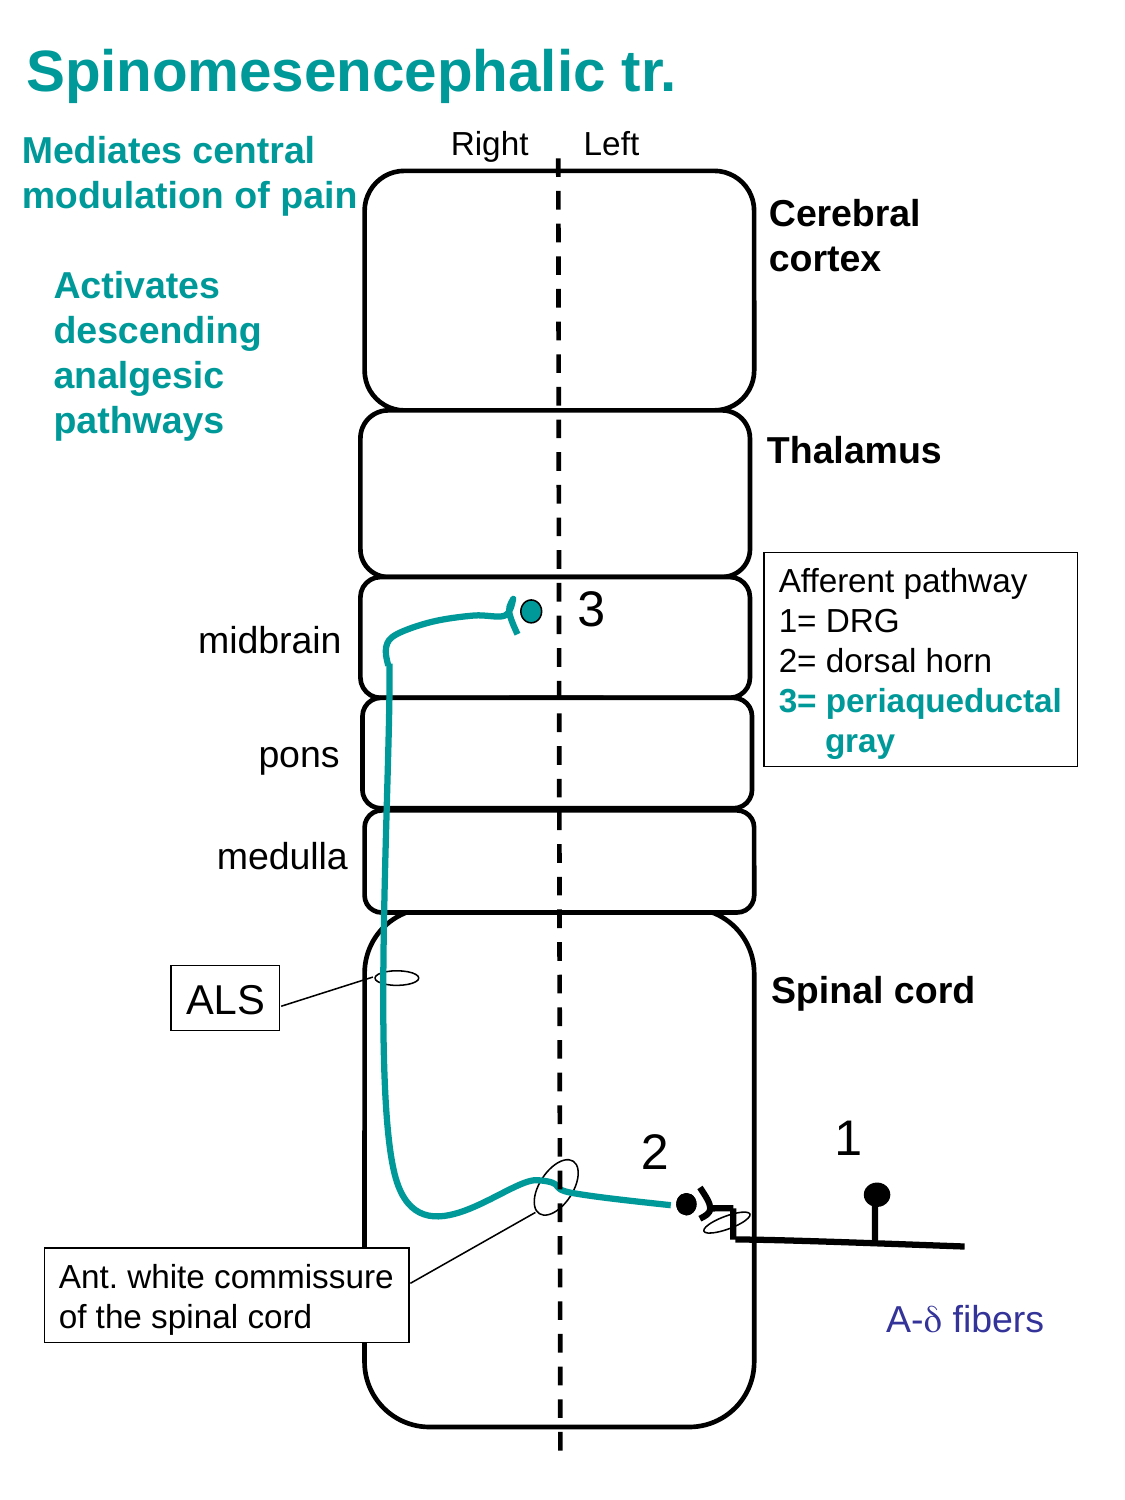

Spinomesencephalic tr.
   Right      Left
Mediates central
modulation of pain

   Activates
   descending
   analgesic
   pathways

Cerebral
cortex

Thalamus
Afferent pathway
1= DRG
2= dorsal horn
3= periaqueductal
     gray
3

 midbrain

 pons

 medulla

Spinal cord
ALS

1
2

Ant. white commissure
of the spinal cord
A-δ fibers